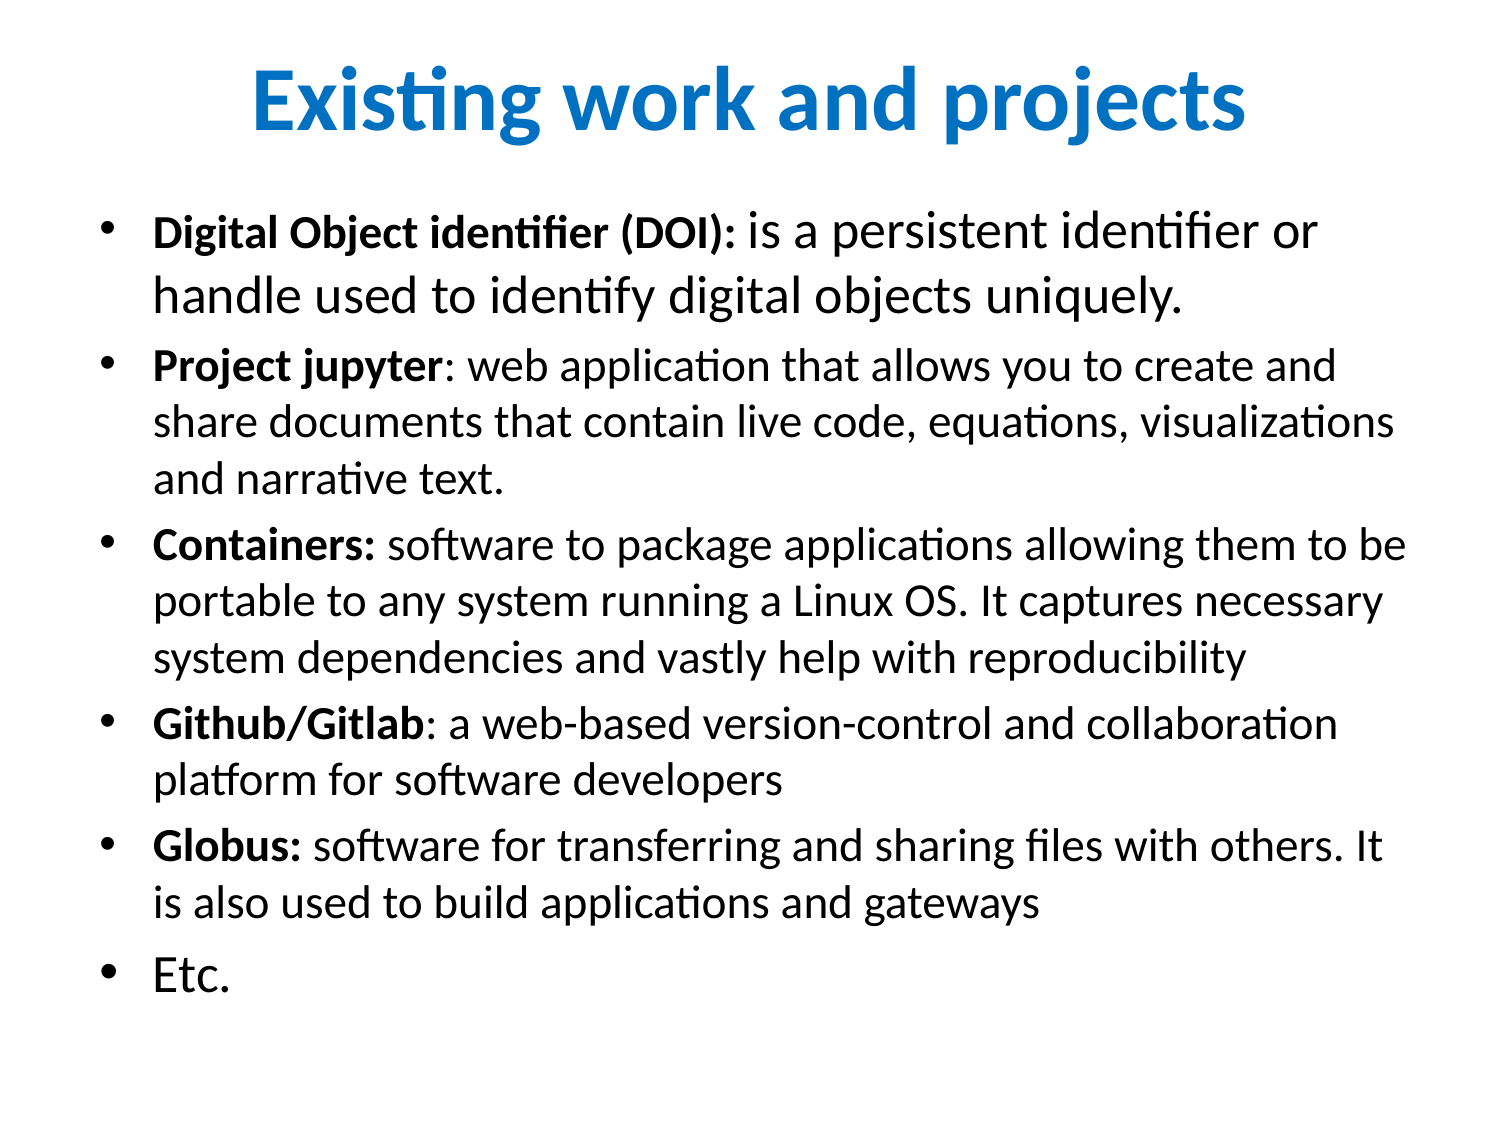

# Existing work and projects
Digital Object identifier (DOI): is a persistent identifier or handle used to identify digital objects uniquely.
Project jupyter: web application that allows you to create and share documents that contain live code, equations, visualizations and narrative text.
Containers: software to package applications allowing them to be portable to any system running a Linux OS. It captures necessary system dependencies and vastly help with reproducibility
Github/Gitlab: a web-based version-control and collaboration platform for software developers
Globus: software for transferring and sharing files with others. It is also used to build applications and gateways
Etc.